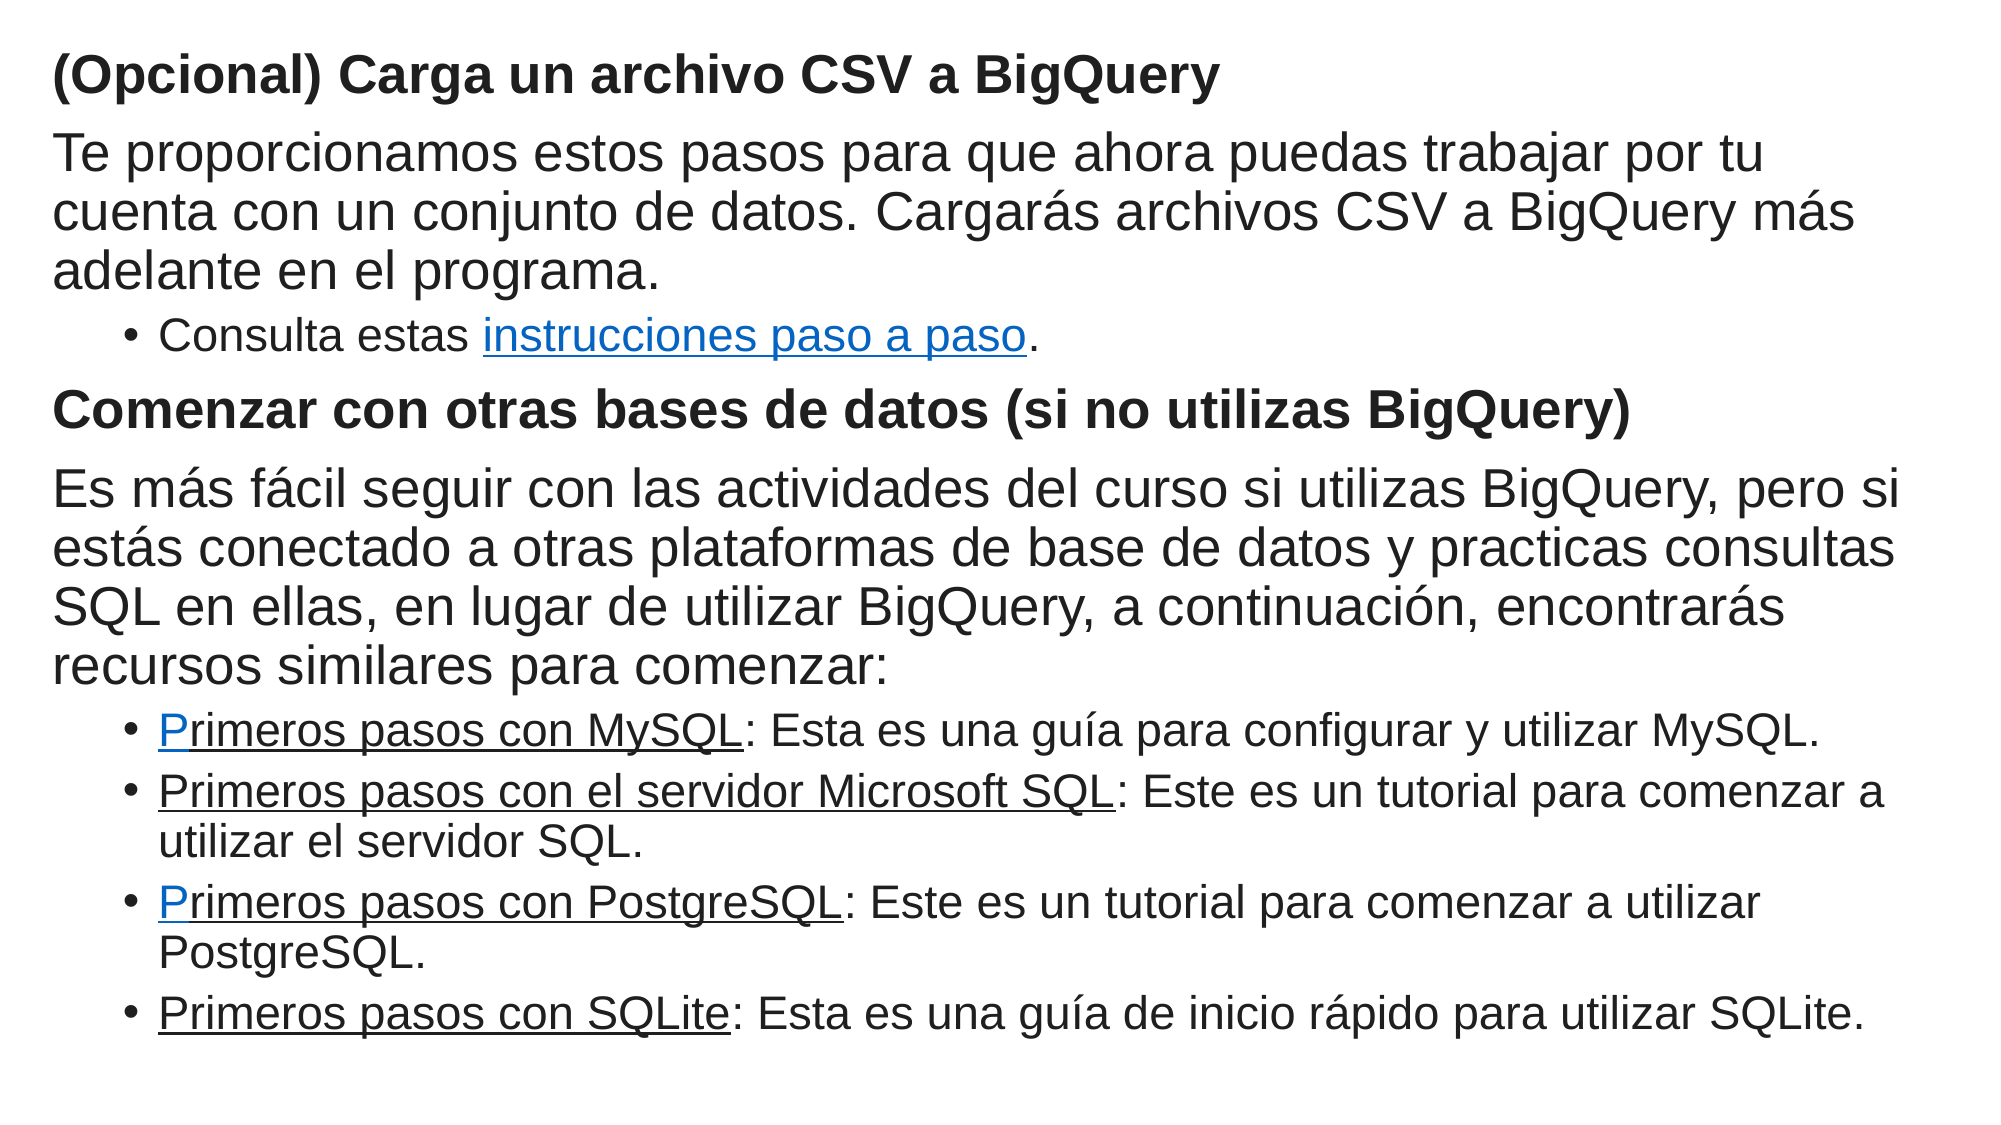

(Opcional) Carga un archivo CSV a BigQuery
Te proporcionamos estos pasos para que ahora puedas trabajar por tu cuenta con un conjunto de datos. Cargarás archivos CSV a BigQuery más adelante en el programa.
Consulta estas instrucciones paso a paso.
Comenzar con otras bases de datos (si no utilizas BigQuery)
Es más fácil seguir con las actividades del curso si utilizas BigQuery, pero si estás conectado a otras plataformas de base de datos y practicas consultas SQL en ellas, en lugar de utilizar BigQuery, a continuación, encontrarás recursos similares para comenzar:
Primeros pasos con MySQL: Esta es una guía para configurar y utilizar MySQL.
Primeros pasos con el servidor Microsoft SQL: Este es un tutorial para comenzar a utilizar el servidor SQL.
Primeros pasos con PostgreSQL: Este es un tutorial para comenzar a utilizar PostgreSQL.
Primeros pasos con SQLite: Esta es una guía de inicio rápido para utilizar SQLite.